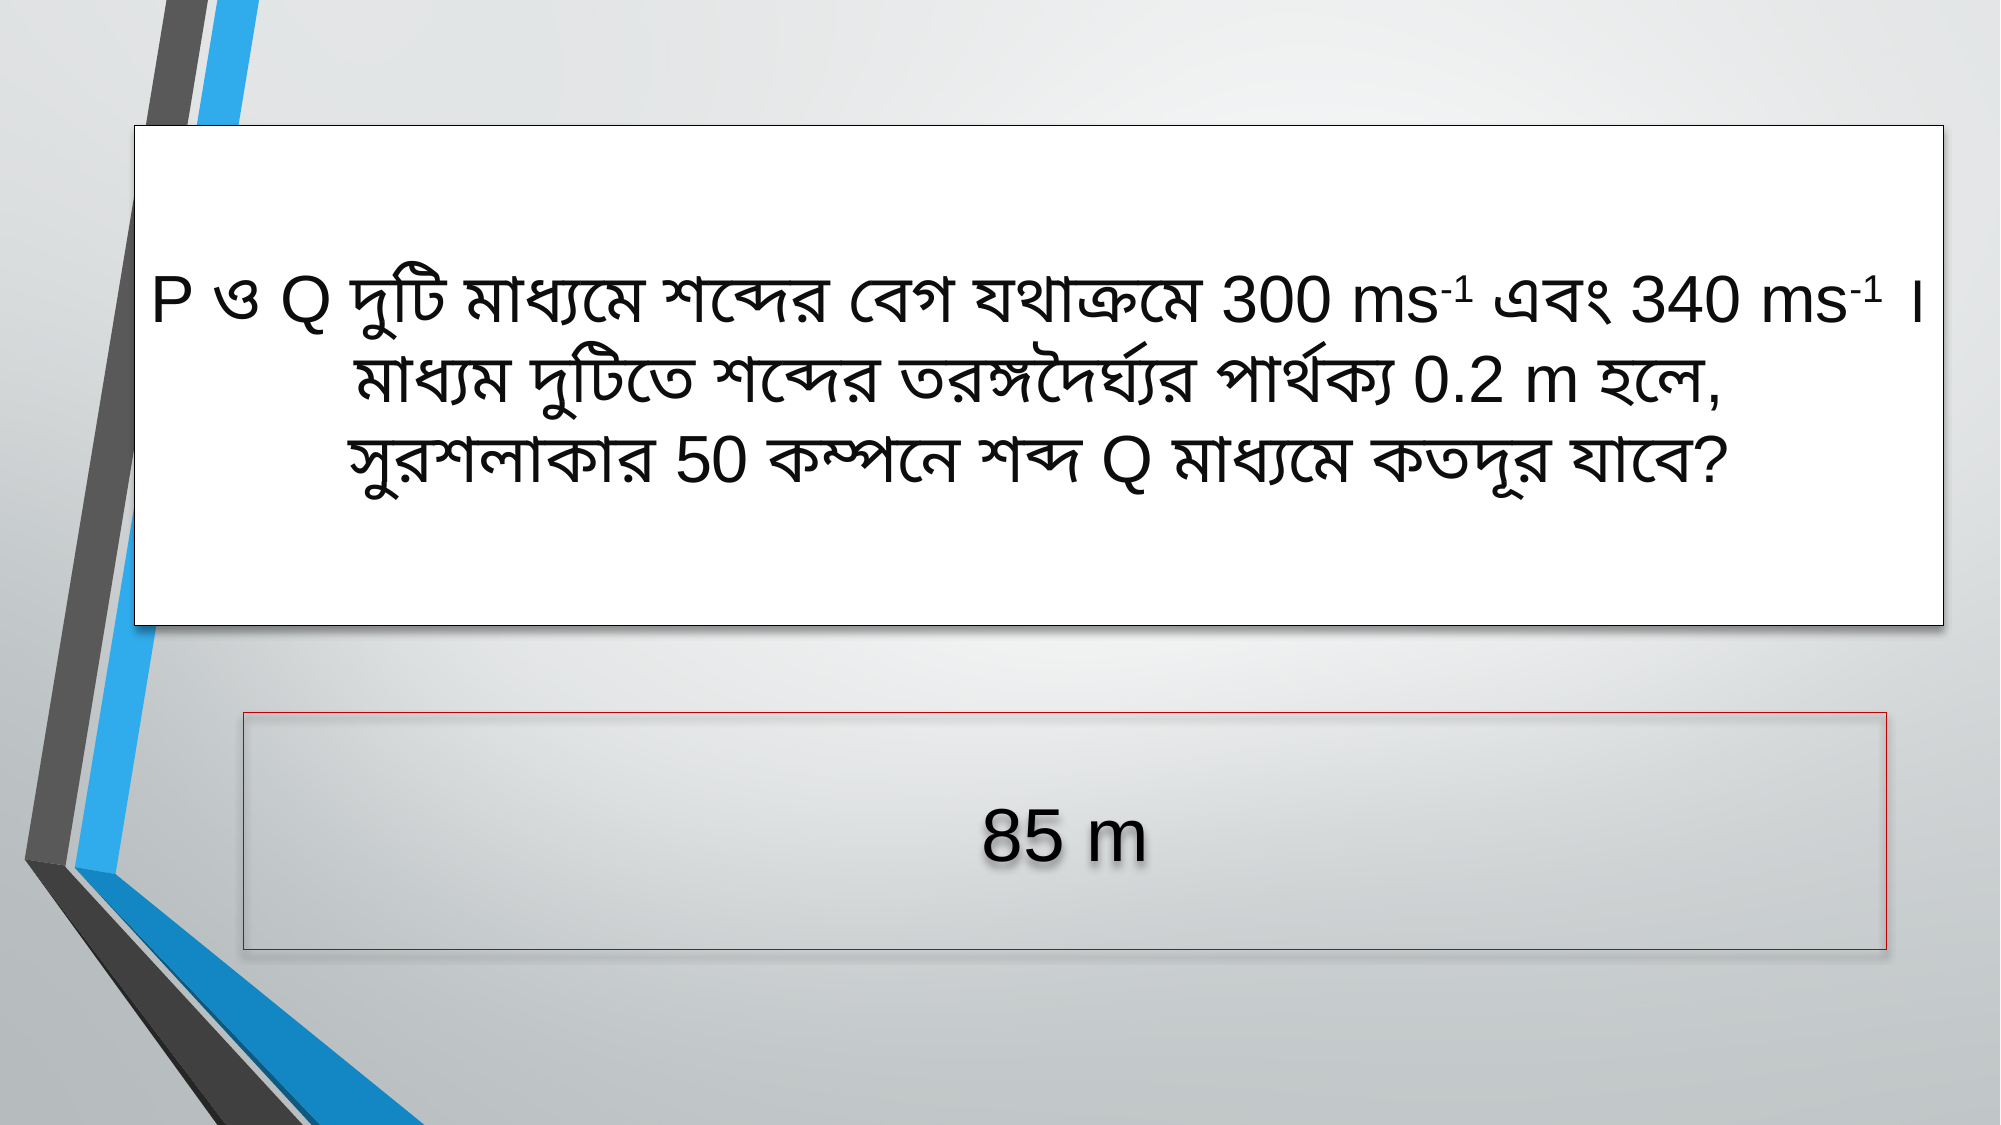

# P ও Q দুটি মাধ্যমে শব্দের বেগ যথাক্রমে 300 ms-1 এবং 340 ms-1 । মাধ্যম দুটিতে শব্দের তরঙ্গদৈর্ঘ্যর পার্থক্য 0.2 m হলে, সুরশলাকার 50 কম্পনে শব্দ Q মাধ্যমে কতদূর যাবে?
85 m